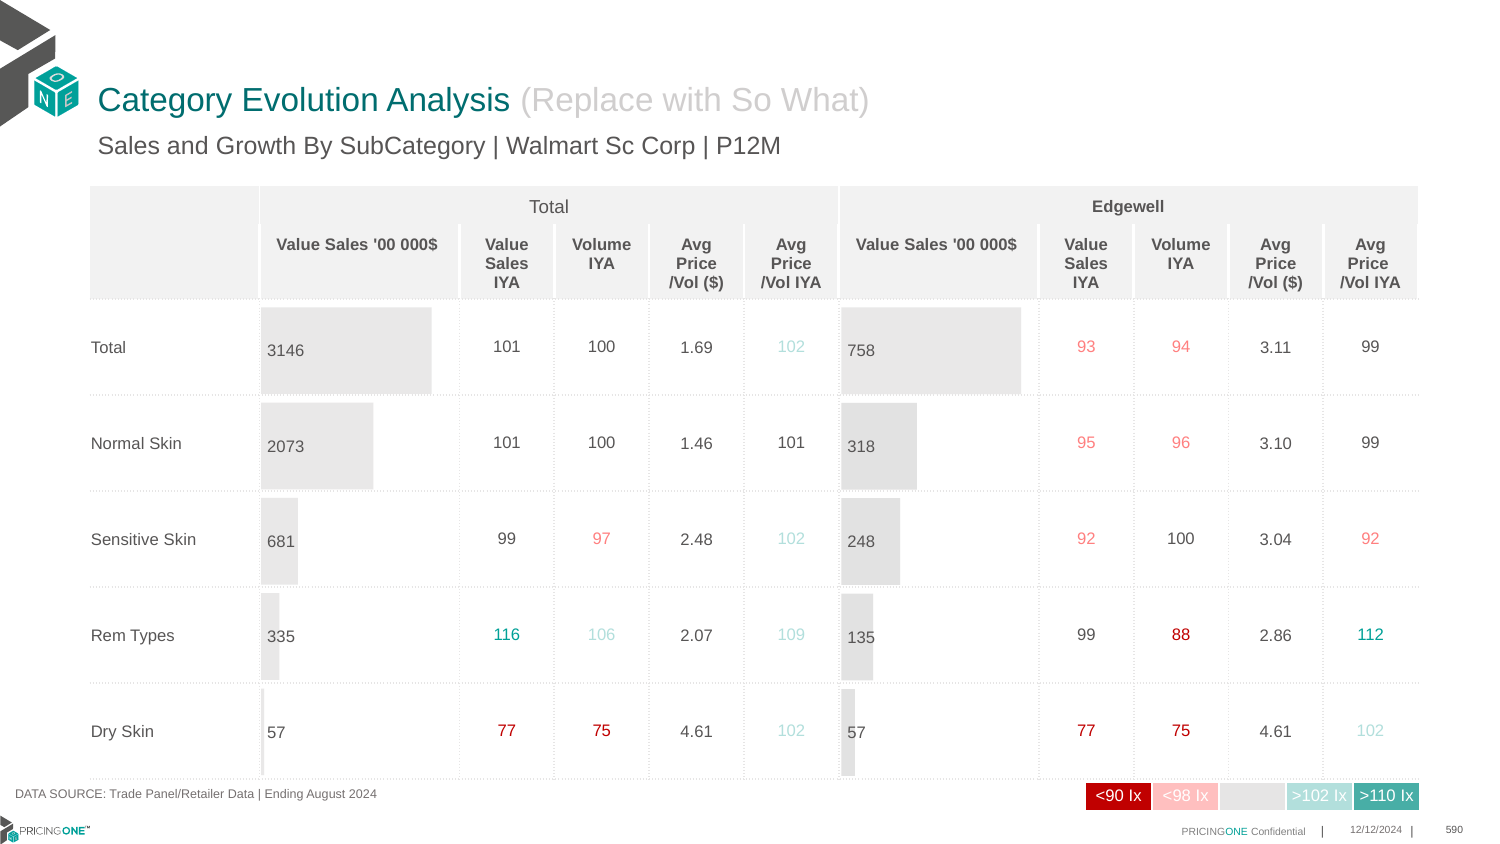

# Category Evolution Analysis (Replace with So What)
Sales and Growth By SubCategory | Walmart Sc Corp | P12M
|  | Total |  |  |  |  | Edgewell |  |  |  |  |
| --- | --- | --- | --- | --- | --- | --- | --- | --- | --- | --- |
|  | Value Sales '00 000$ | Value Sales IYA | Volume IYA | Avg Price /Vol ($) | Avg Price /Vol IYA | Value Sales '00 000$ | Value Sales IYA | Volume IYA | Avg Price /Vol ($) | Avg Price /Vol IYA |
| Total |  | 101 | 100 | 1.69 | 102 |  | 93 | 94 | 3.11 | 99 |
| Normal Skin |  | 101 | 100 | 1.46 | 101 |  | 95 | 96 | 3.10 | 99 |
| Sensitive Skin |  | 99 | 97 | 2.48 | 102 |  | 92 | 100 | 3.04 | 92 |
| Rem Types |  | 116 | 106 | 2.07 | 109 |  | 99 | 88 | 2.86 | 112 |
| Dry Skin |  | 77 | 75 | 4.61 | 102 |  | 77 | 75 | 4.61 | 102 |

### Chart

| Category | Value Sales |
|---|---|
| Grand | 3145.98094 |
| Normal Skin | 2072.62231 |
| Sensitive Skin | 680.58485 |
| Rem Types | 335.36443 |
| Dry Skin | 57.40935 |

### Chart

| Category | Value Sales |
|---|---|
| Grand | 758.29029 |
| Normal Skin | 318.11047 |
| Sensitive Skin | 248.18167 |
| Rem Types | 134.5888 |
| Dry Skin | 57.40935 |
DATA SOURCE: Trade Panel/Retailer Data | Ending August 2024
| <90 Ix | <98 Ix |  | >102 Ix | >110 Ix |
| --- | --- | --- | --- | --- |

12/12/2024
590